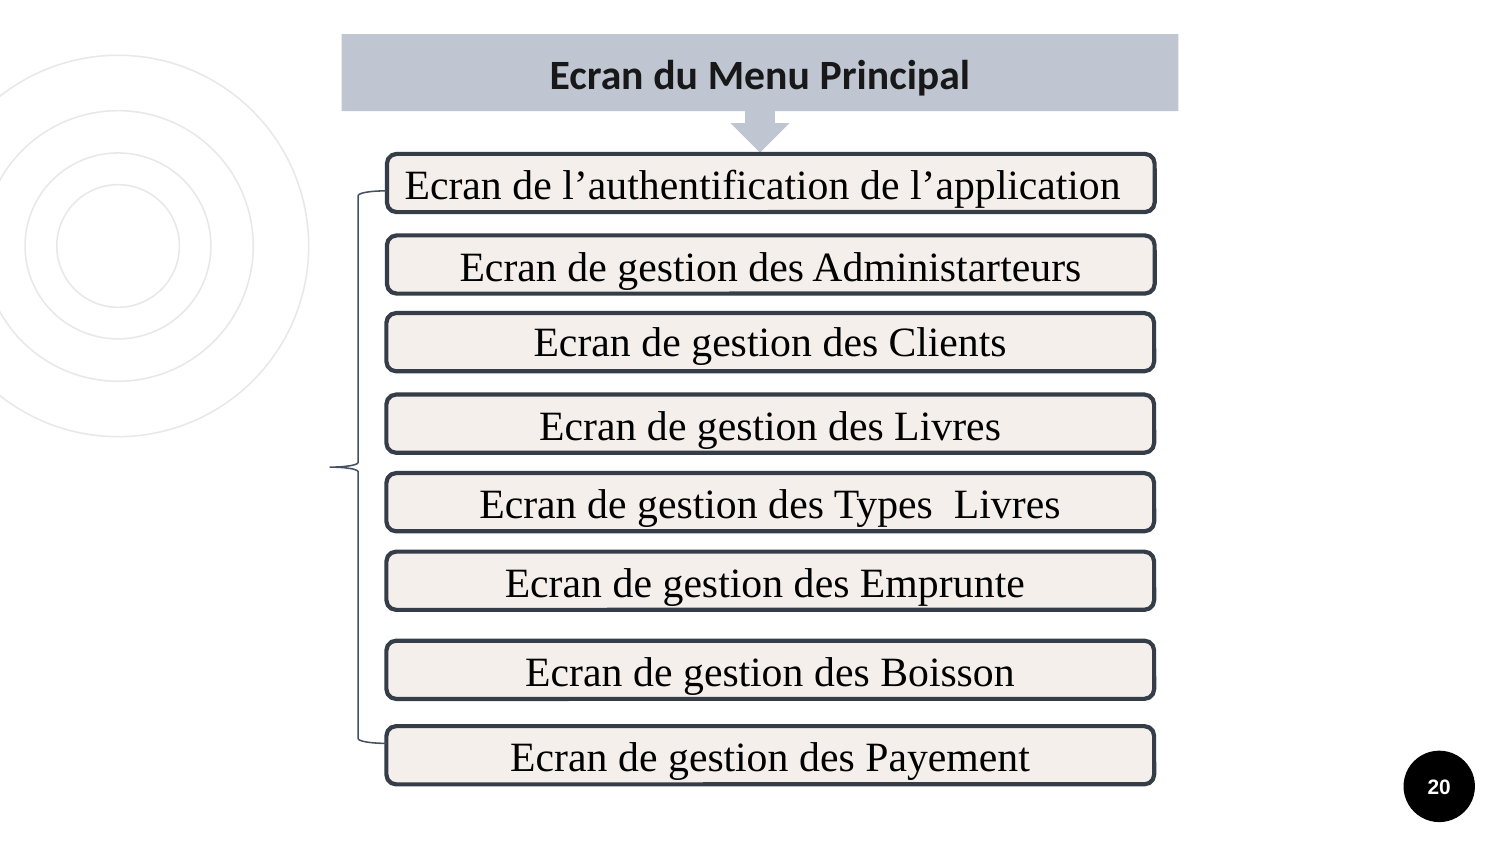

Ecran du Menu Principal
Ecran de l’authentification de l’application

Ecran de gestion des Administarteurs

Ecran de gestion des Clients

Ecran de gestion des Livres

Ecran de gestion des Types  Livres

Ecran de gestion des Emprunte

Ecran de gestion des Boisson

Ecran de gestion des Payement

20